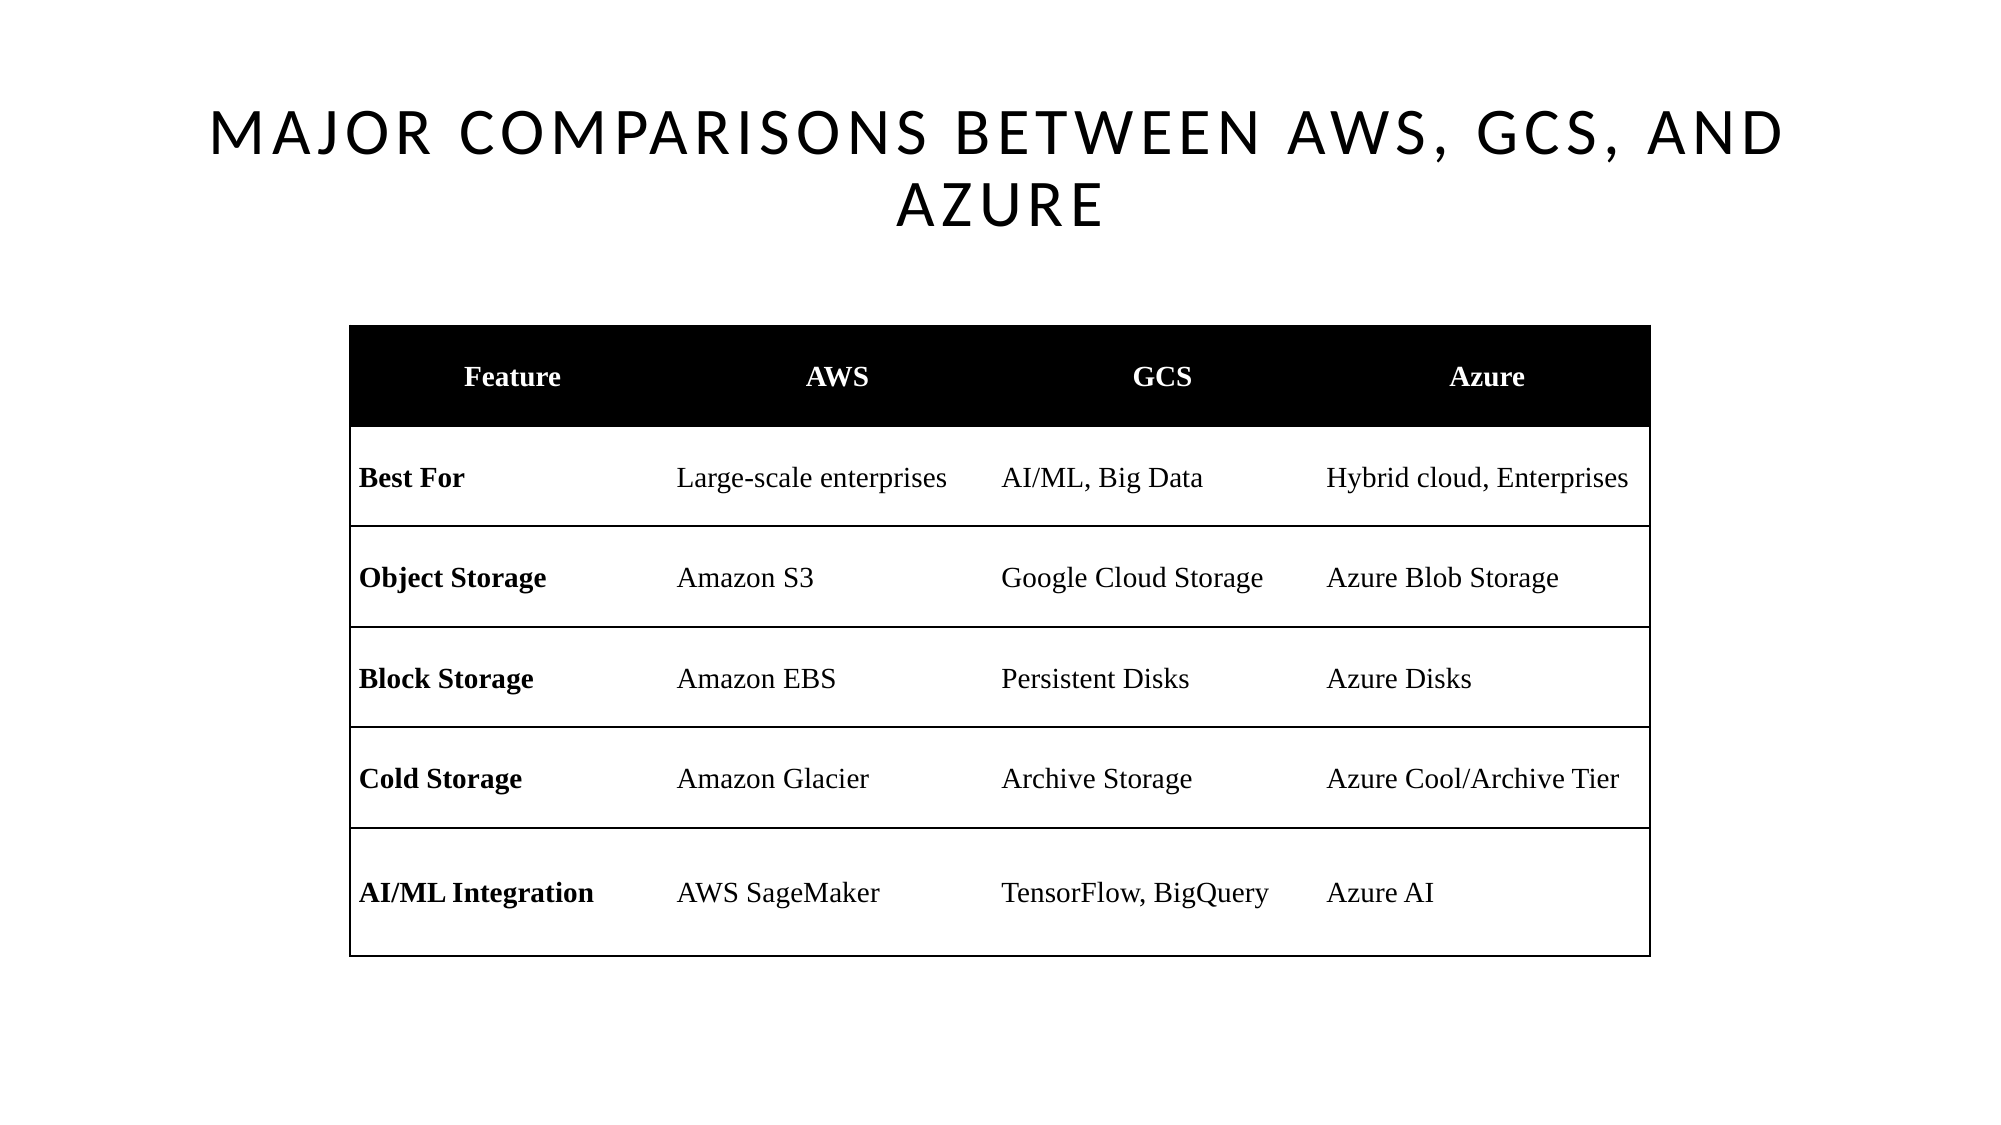

# Major Comparisons Between AWS, GCS, and Azure
| Feature | AWS | GCS | Azure |
| --- | --- | --- | --- |
| Best For | Large-scale enterprises | AI/ML, Big Data | Hybrid cloud, Enterprises |
| Object Storage | Amazon S3 | Google Cloud Storage | Azure Blob Storage |
| Block Storage | Amazon EBS | Persistent Disks | Azure Disks |
| Cold Storage | Amazon Glacier | Archive Storage | Azure Cool/Archive Tier |
| AI/ML Integration | AWS SageMaker | TensorFlow, BigQuery | Azure AI |